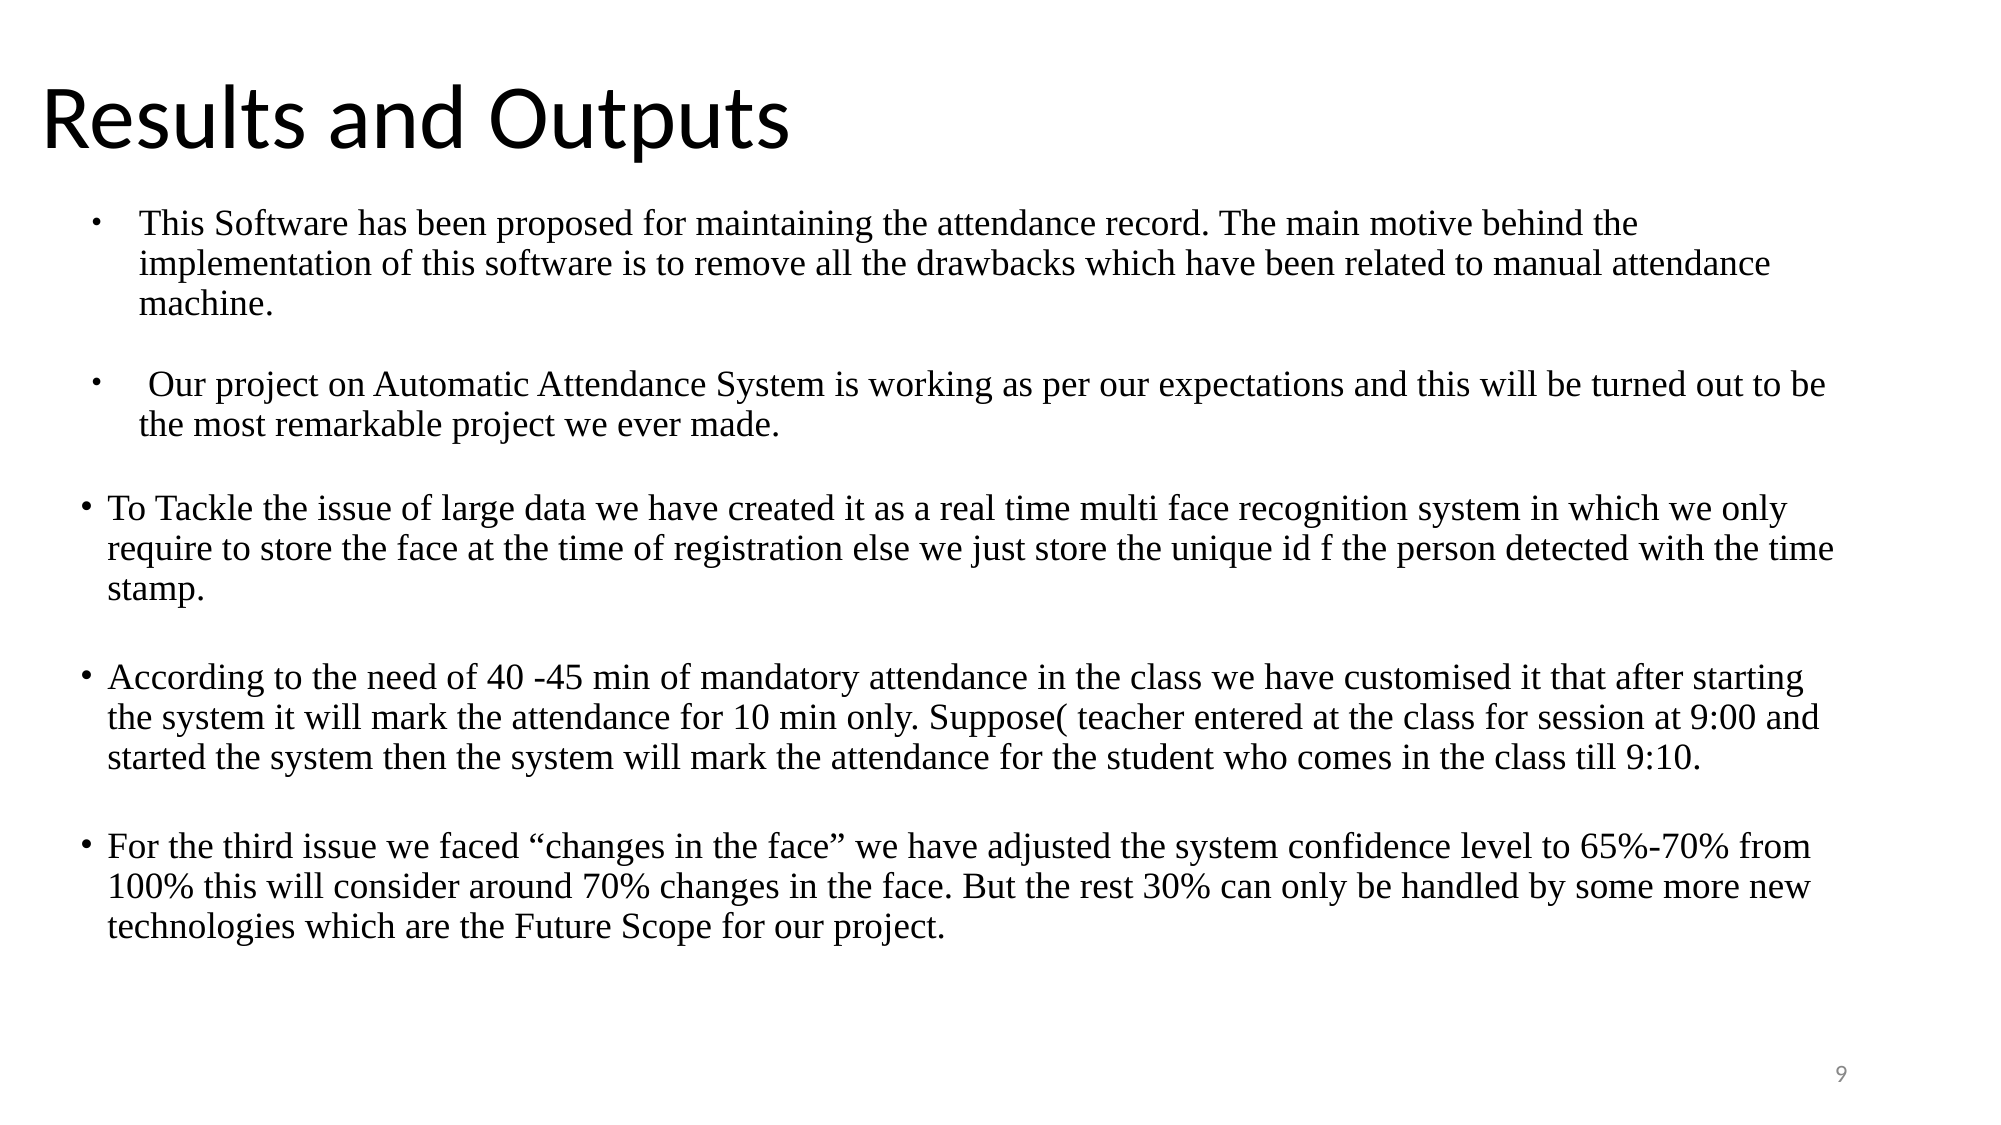

# Results and Outputs
This Software has been proposed for maintaining the attendance record. The main motive behind the implementation of this software is to remove all the drawbacks which have been related to manual attendance machine.

 Our project on Automatic Attendance System is working as per our expectations and this will be turned out to be the most remarkable project we ever made.

To Tackle the issue of large data we have created it as a real time multi face recognition system in which we only require to store the face at the time of registration else we just store the unique id f the person detected with the time stamp.

According to the need of 40 -45 min of mandatory attendance in the class we have customised it that after starting the system it will mark the attendance for 10 min only. Suppose( teacher entered at the class for session at 9:00 and started the system then the system will mark the attendance for the student who comes in the class till 9:10.

For the third issue we faced “changes in the face” we have adjusted the system confidence level to 65%-70% from 100% this will consider around 70% changes in the face. But the rest 30% can only be handled by some more new technologies which are the Future Scope for our project.

9